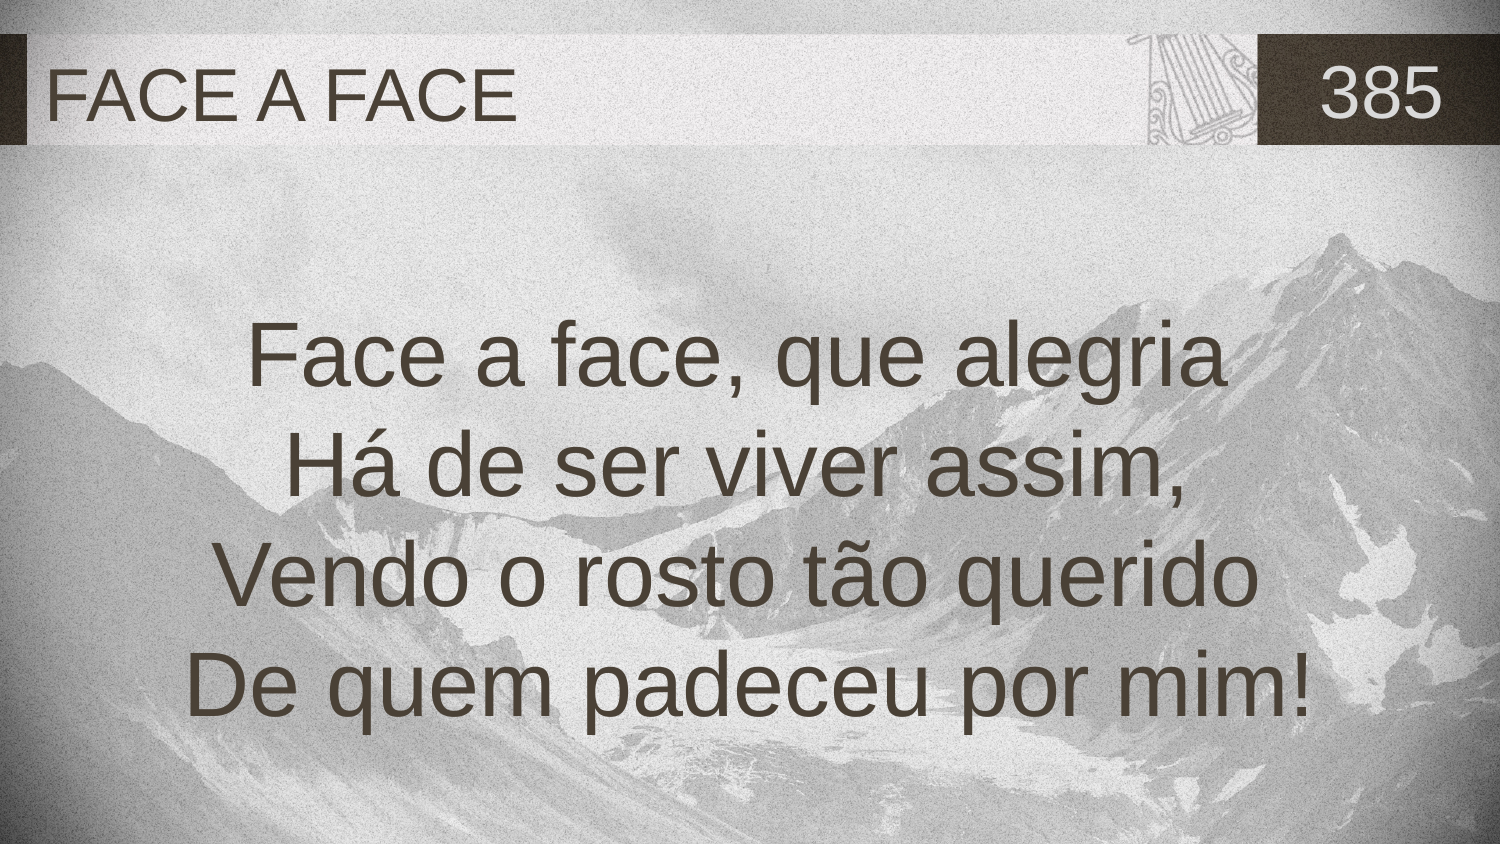

# FACE A FACE
385
Face a face, que alegria
Há de ser viver assim,
Vendo o rosto tão querido
De quem padeceu por mim!